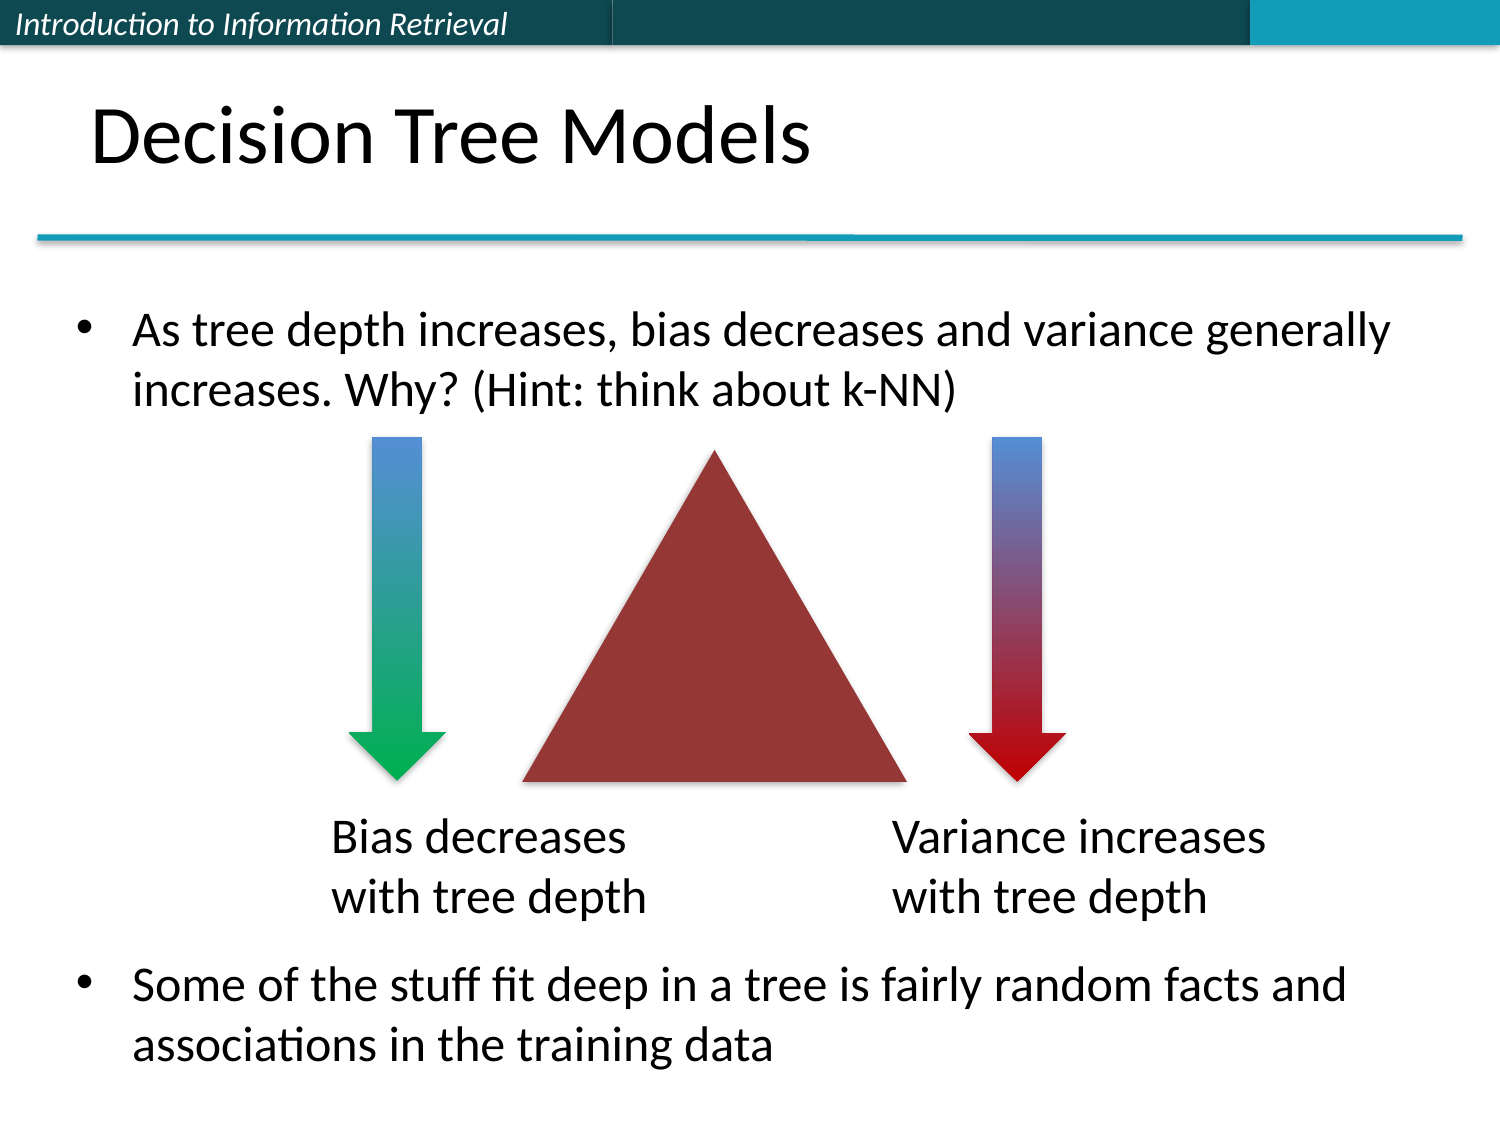

# Decision Tree Models
As tree depth increases, bias decreases and variance generally increases. Why? (Hint: think about k-NN)

Some of the stuff fit deep in a tree is fairly random facts and associations in the training data

Variance increases
with tree depth
Bias decreases
with tree depth